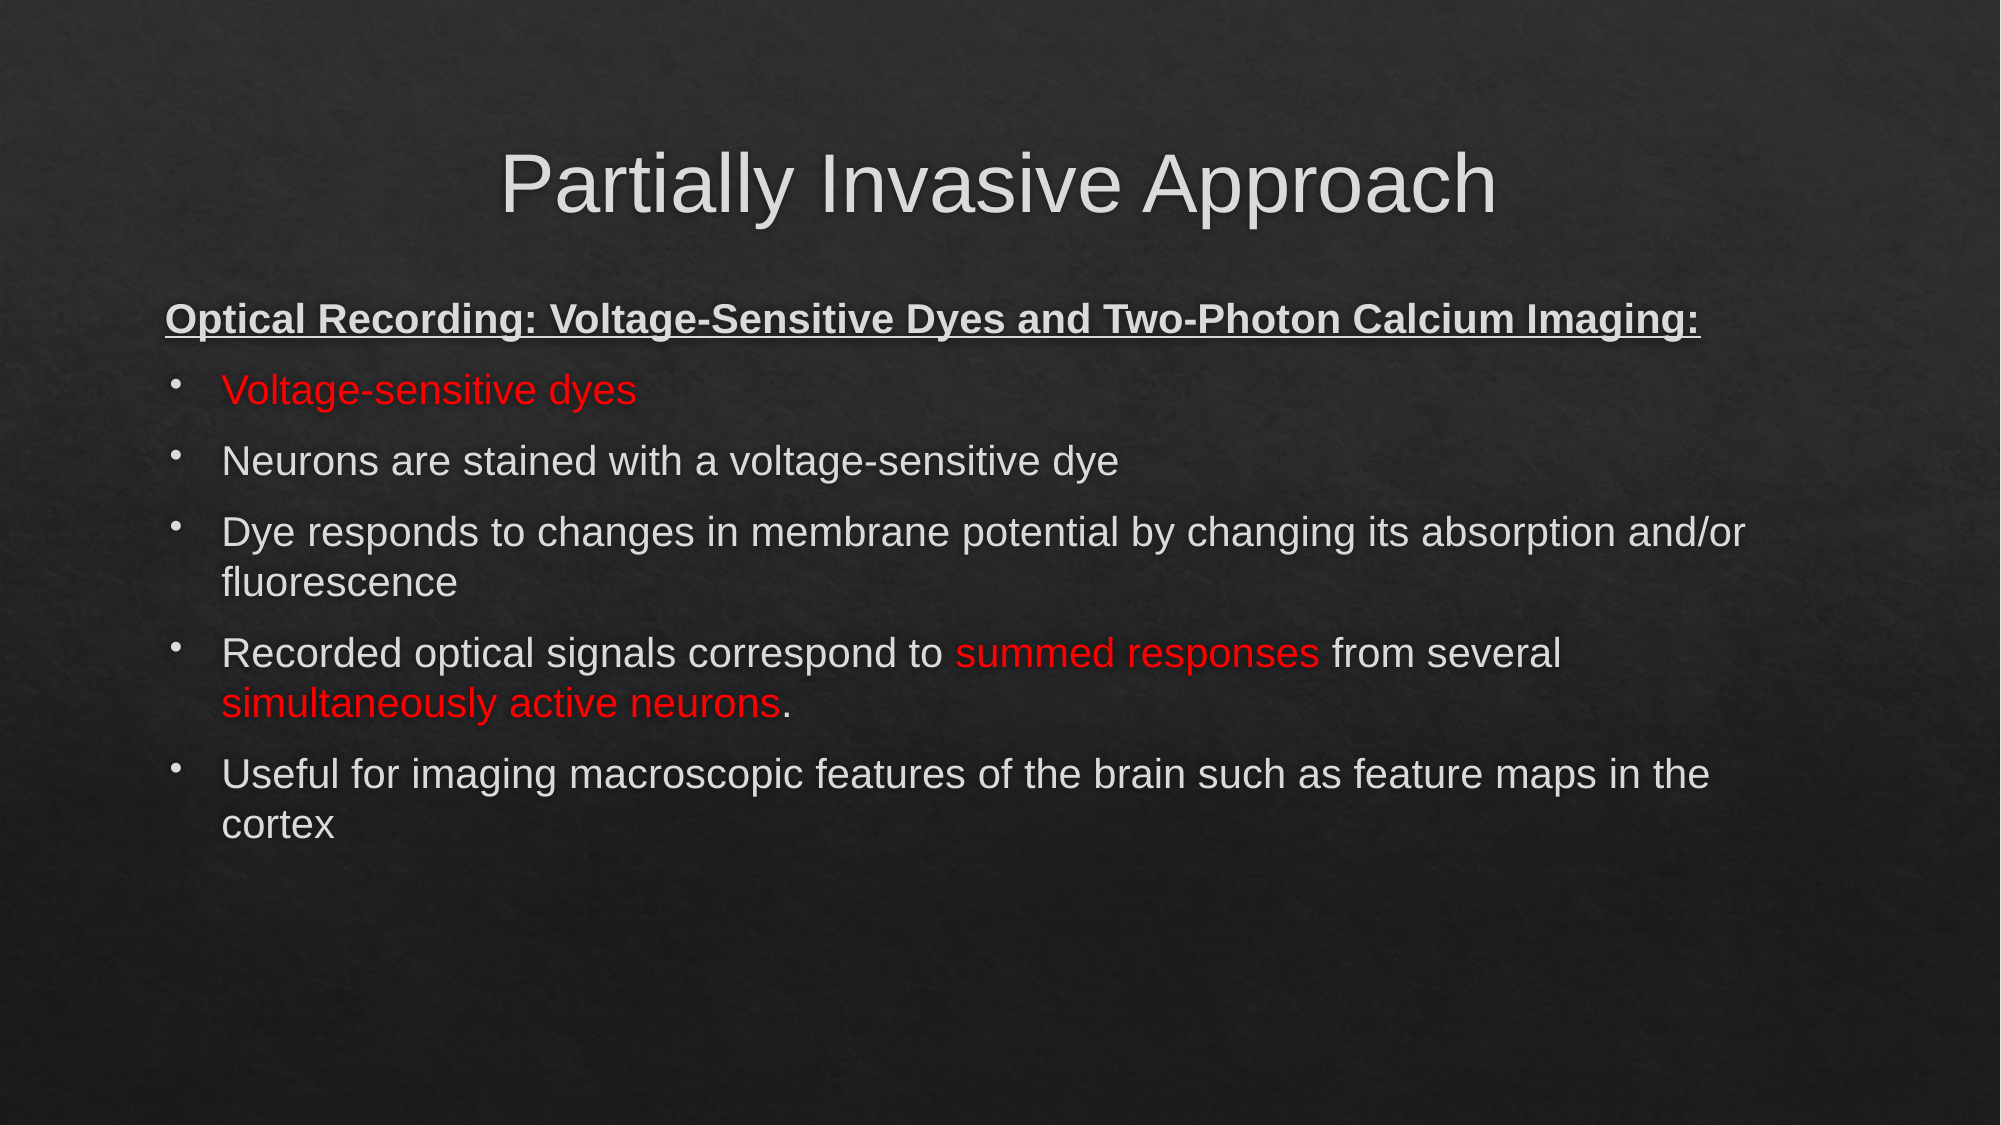

# Partially Invasive Approach
Optical Recording: Voltage-Sensitive Dyes and Two-Photon Calcium Imaging:
Voltage-sensitive dyes
Neurons are stained with a voltage-sensitive dye
Dye responds to changes in membrane potential by changing its absorption and/or fluorescence
Recorded optical signals correspond to summed responses from several simultaneously active neurons.
Useful for imaging macroscopic features of the brain such as feature maps in the cortex